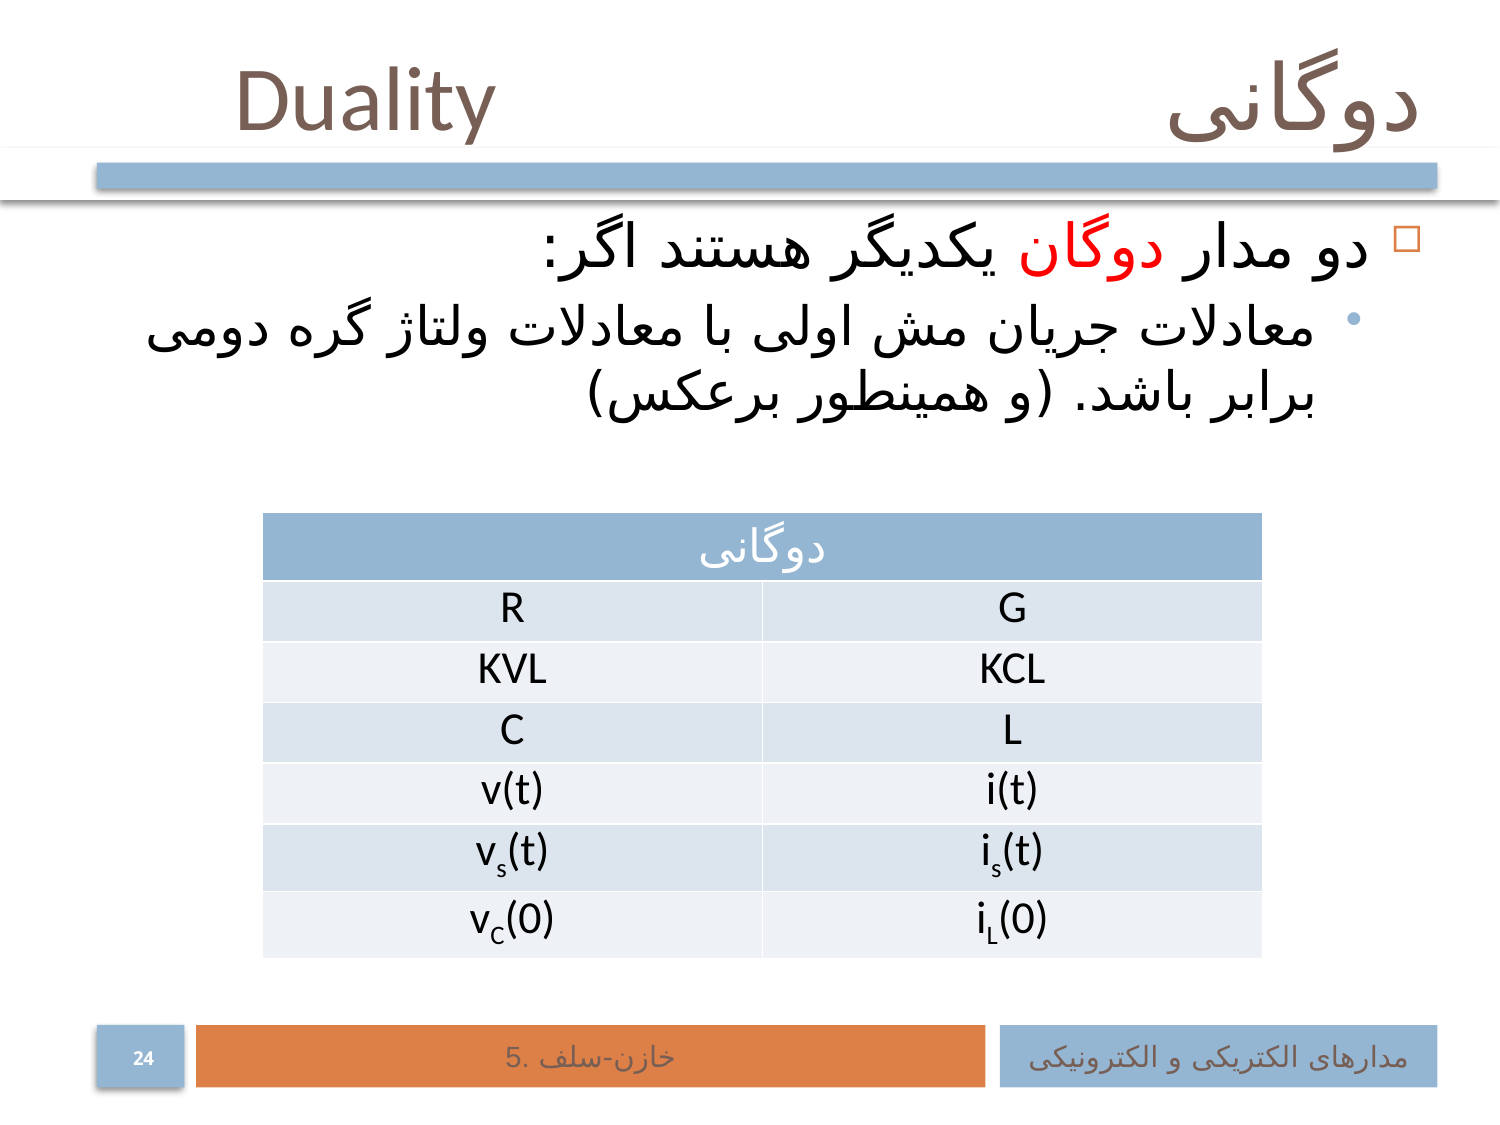

# دوگانی					      Duality
دو مدار دوگان یکدیگر هستند اگر:
معادلات جریان مش اولی با معادلات ولتاژ گره دومی برابر باشد. (و همینطور برعکس)
| دوگانی |  |
| --- | --- |
| R | G |
| KVL | KCL |
| C | L |
| v(t) | i(t) |
| vs(t) | is(t) |
| vC(0) | iL(0) |
5. خازن-سلف
مدارهای الکتریکی و الکترونیکی
24